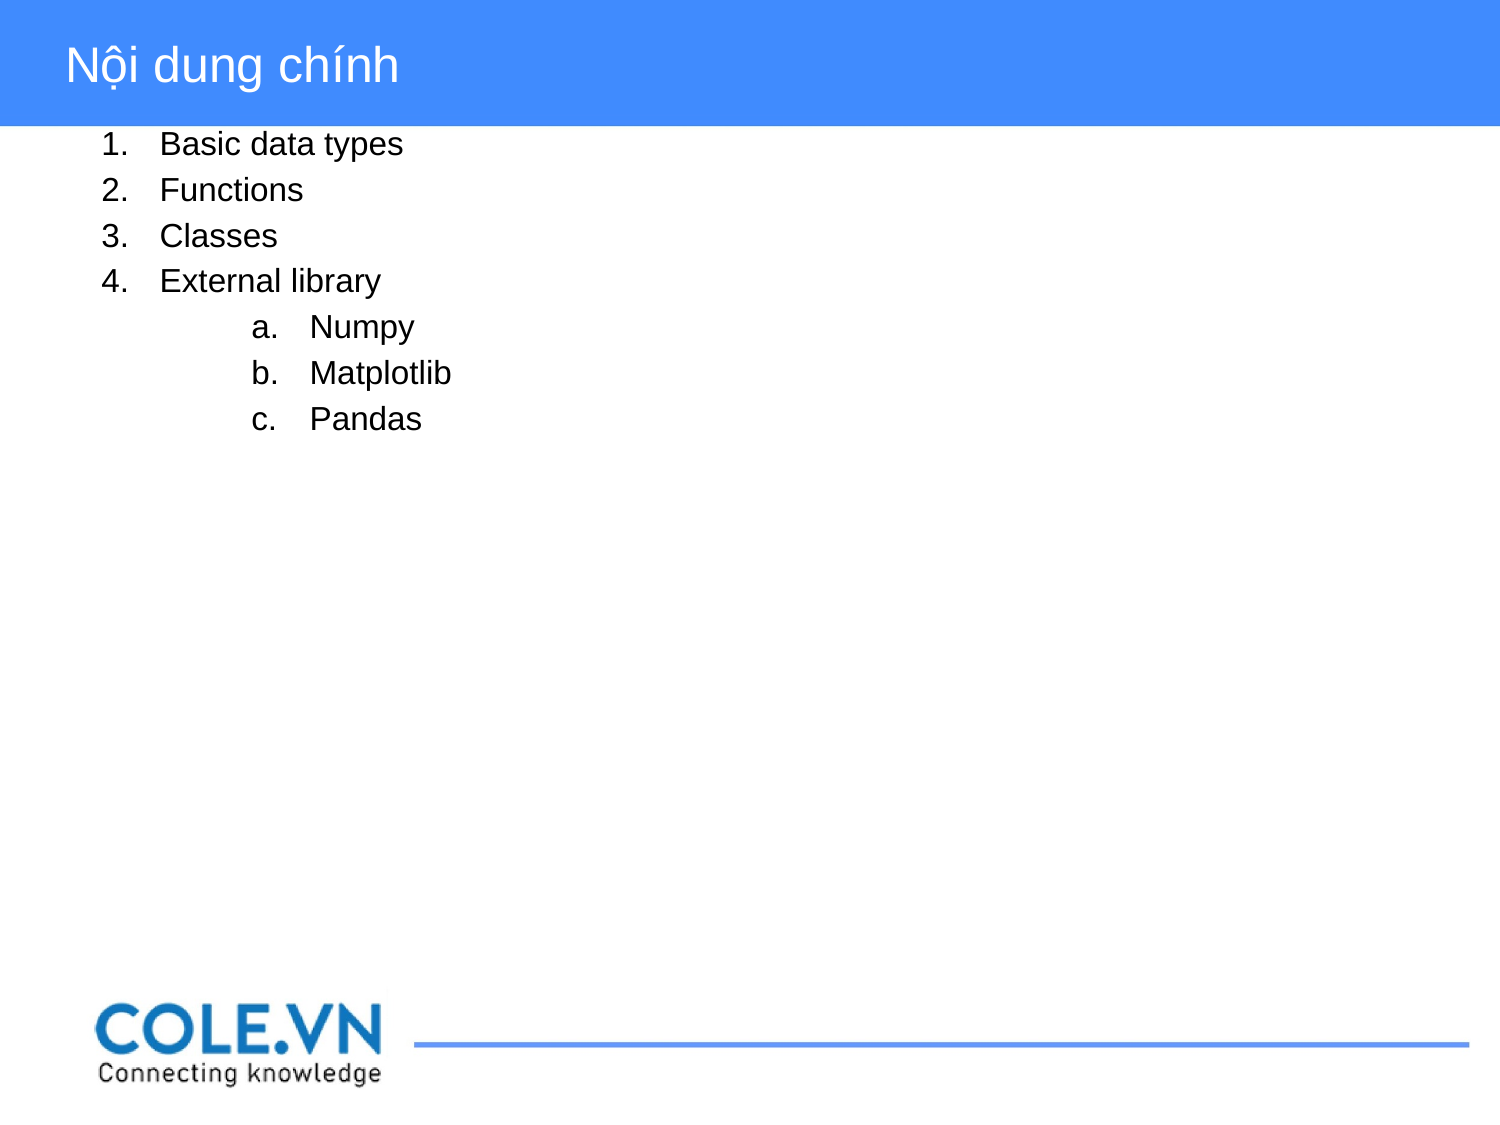

Nội dung chính
Basic data types
Functions
Classes
External library
Numpy
Matplotlib
Pandas